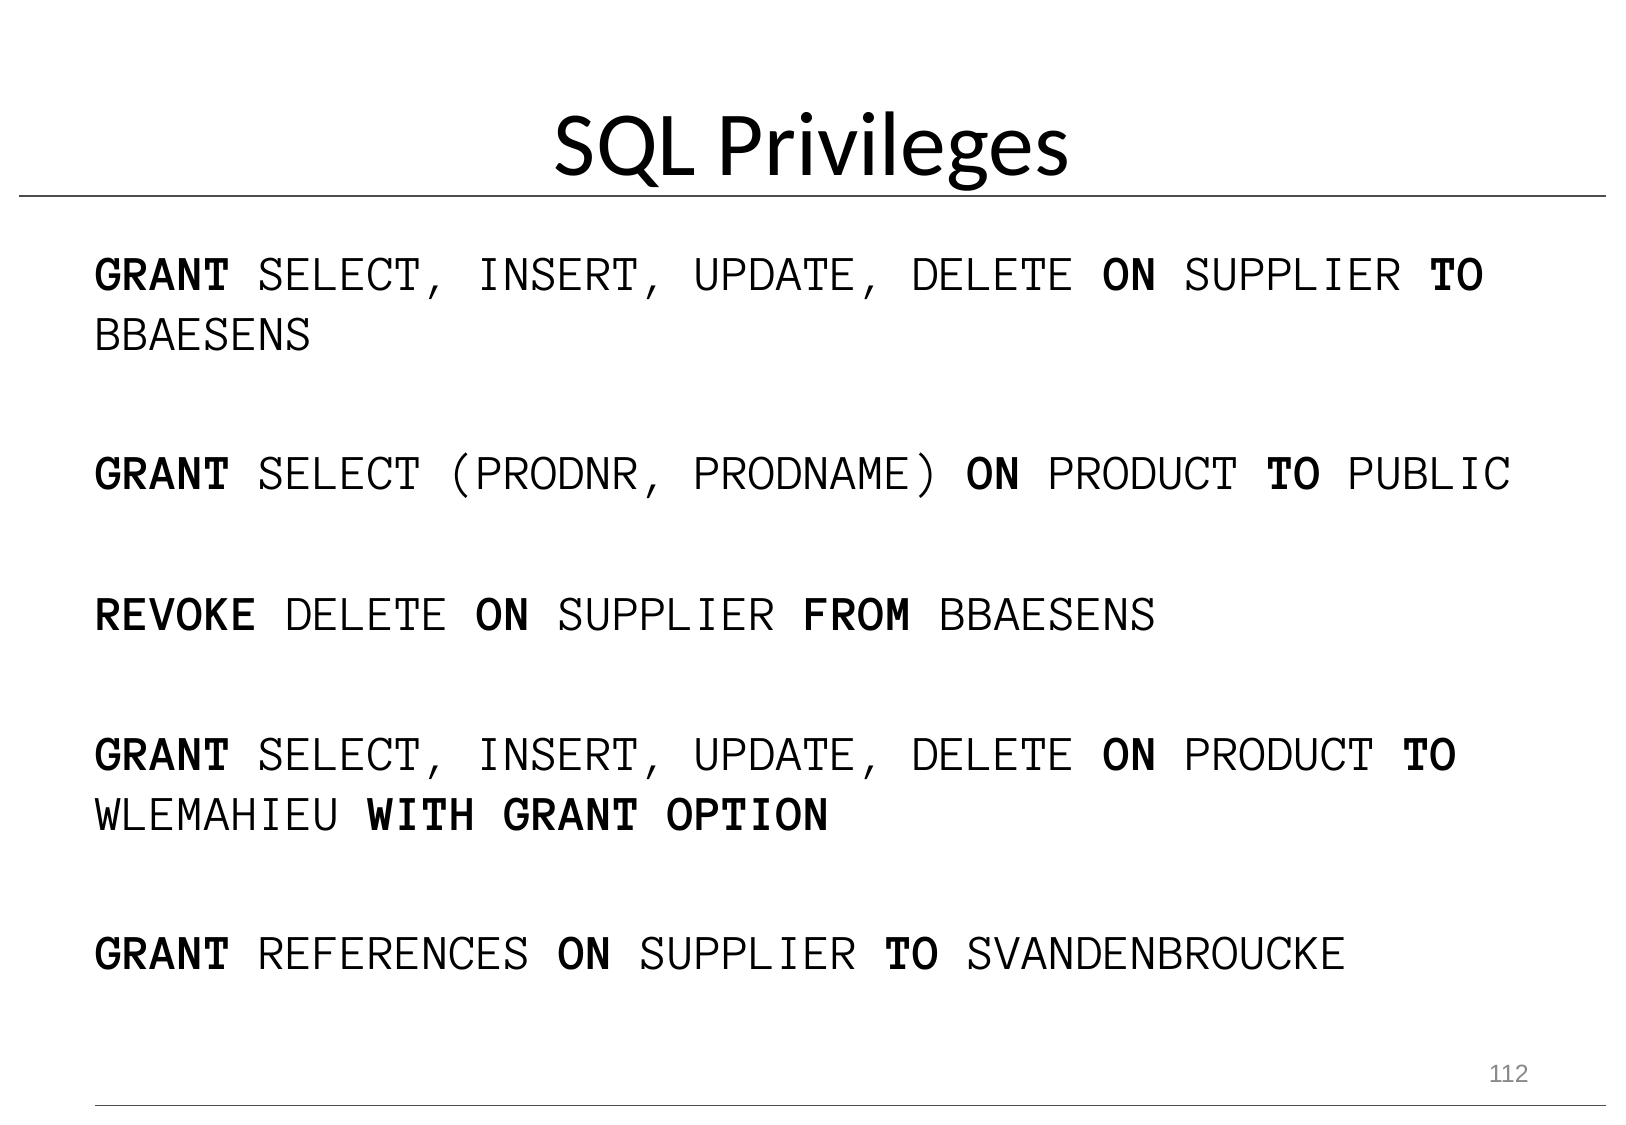

# SQL Privileges
GRANT SELECT, INSERT, UPDATE, DELETE ON SUPPLIER TO BBAESENS

GRANT SELECT (PRODNR, PRODNAME) ON PRODUCT TO PUBLIC

REVOKE DELETE ON SUPPLIER FROM BBAESENS

GRANT SELECT, INSERT, UPDATE, DELETE ON PRODUCT TO WLEMAHIEU WITH GRANT OPTION

GRANT REFERENCES ON SUPPLIER TO SVANDENBROUCKE

112